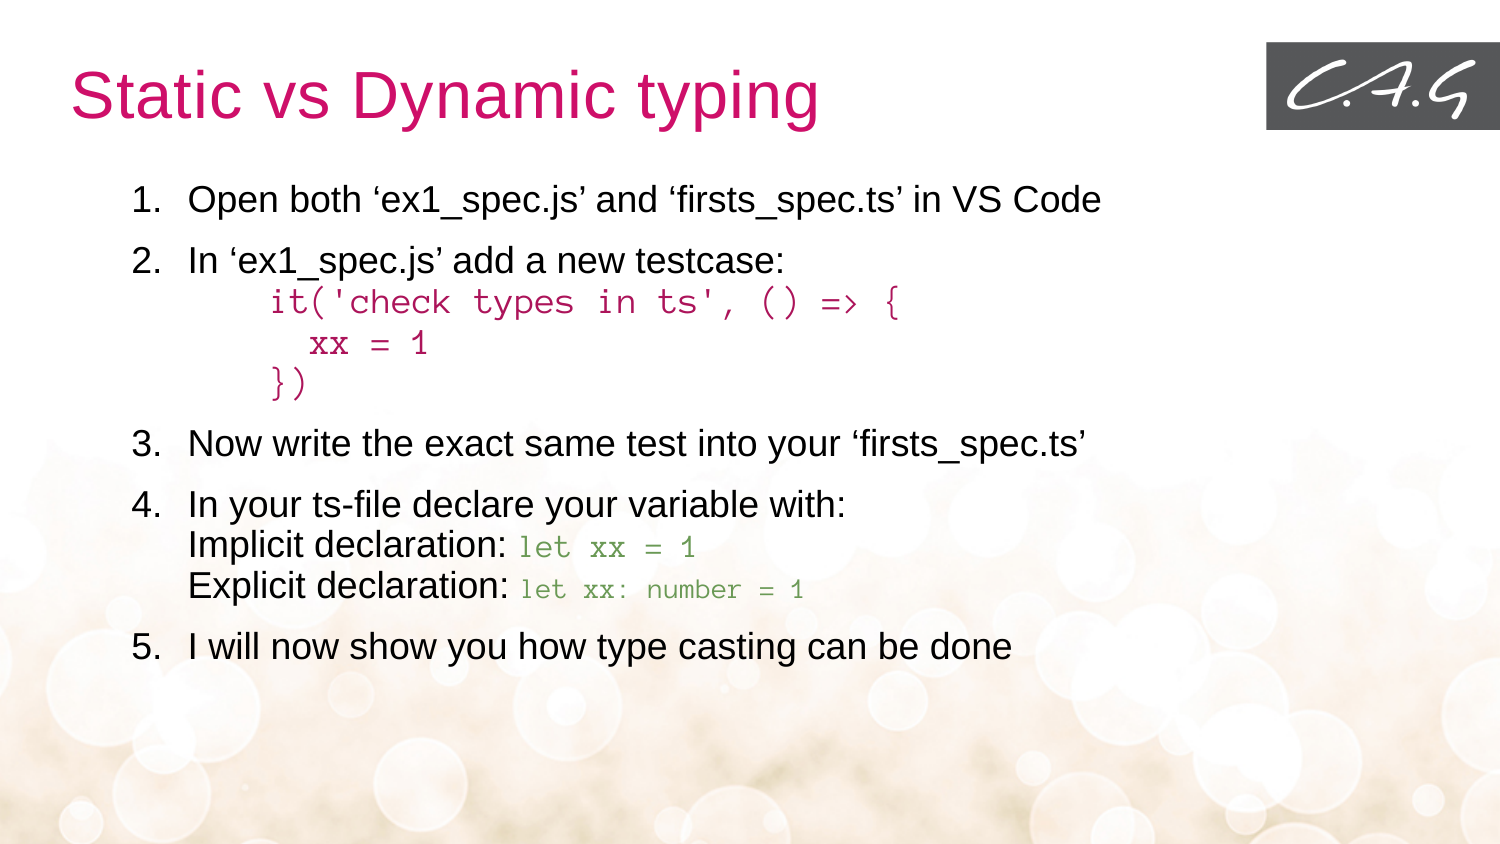

# Static vs Dynamic typing
Open both ‘ex1_spec.js’ and ‘firsts_spec.ts’ in VS Code
In ‘ex1_spec.js’ add a new testcase:
    it('check types in ts', () => {
      xx = 1
    })
Now write the exact same test into your ‘firsts_spec.ts’
In your ts-file declare your variable with:
Implicit declaration: let xx = 1
Explicit declaration: let xx: number = 1
I will now show you how type casting can be done